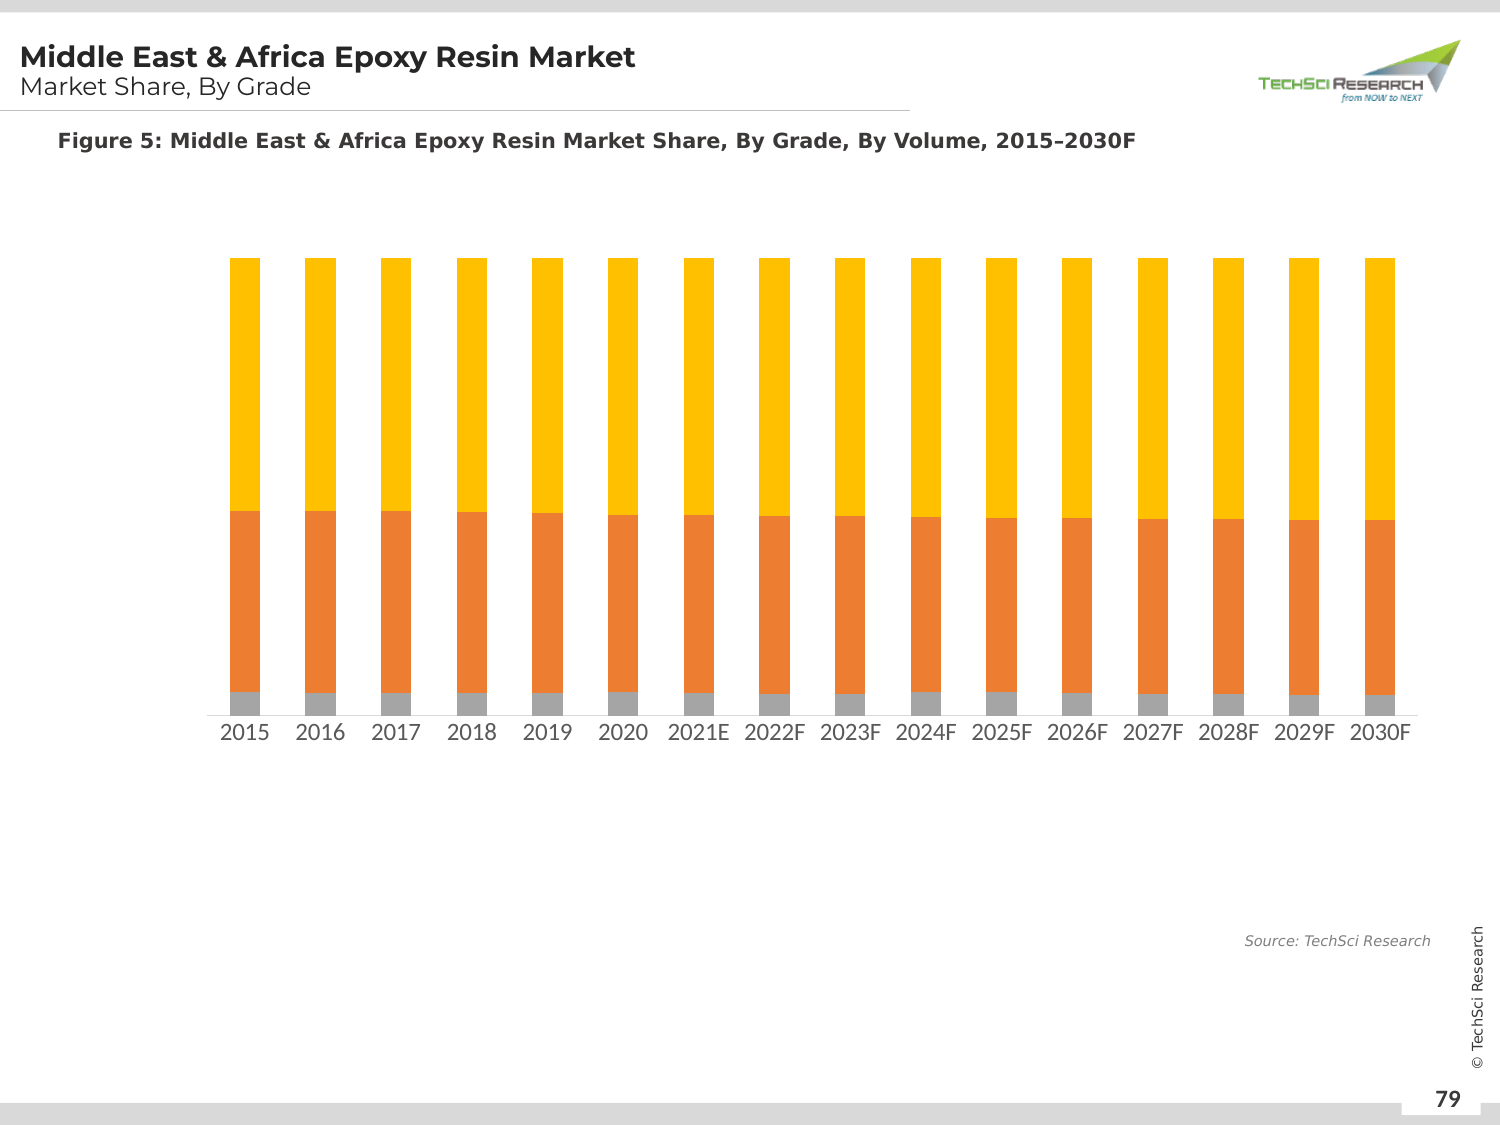

Middle East & Africa Epoxy Resin Market
Market Share, By Grade
Figure 5: Middle East & Africa Epoxy Resin Market Share, By Grade, By Volume, 2015–2030F

### Chart

| Category | Semi-Solid | Solid | Liquid |
|---|---|---|---|
| 2015 | 0.051609936194957115 | 0.39496218394750665 | 0.5534278798575363 |
| 2016 | 0.04885520984535499 | 0.3977537771520871 | 0.553391013002558 |
| 2017 | 0.04969794229990871 | 0.3983572031248692 | 0.551944854575222 |
| 2018 | 0.049618028784643484 | 0.39662792895443294 | 0.5537540422609236 |
| 2019 | 0.05002776079531244 | 0.3921385461010128 | 0.5578336931036747 |
| 2020 | 0.05204573553217721 | 0.3867186353171952 | 0.5612356291506276 |
| 2021E | 0.04873196457419217 | 0.38925101299731407 | 0.5620170224284937 |
| 2022F | 0.04738528087274532 | 0.3892113706285225 | 0.5634033484987321 |
| 2023F | 0.04782549970083888 | 0.38761727722218337 | 0.5645572230769779 |
| 2024F | 0.05155226157642701 | 0.38275940735885555 | 0.5656883310647174 |
| 2025F | 0.050400251299871544 | 0.3827753671776757 | 0.5668243815224527 |
| 2026F | 0.049192097788684844 | 0.38287399042063225 | 0.567933911790683 |
| 2027F | 0.04796093388785929 | 0.3829900184548502 | 0.5690490476572906 |
| 2028F | 0.046716404569934825 | 0.3831131626009404 | 0.5701704328291248 |
| 2029F | 0.045464379339209354 | 0.38319141615649105 | 0.5713442045042996 |
| 2030F | 0.044768036690948254 | 0.3826236633515356 | 0.5726082999575163 |
Source: TechSci Research
Source: TechSci Research